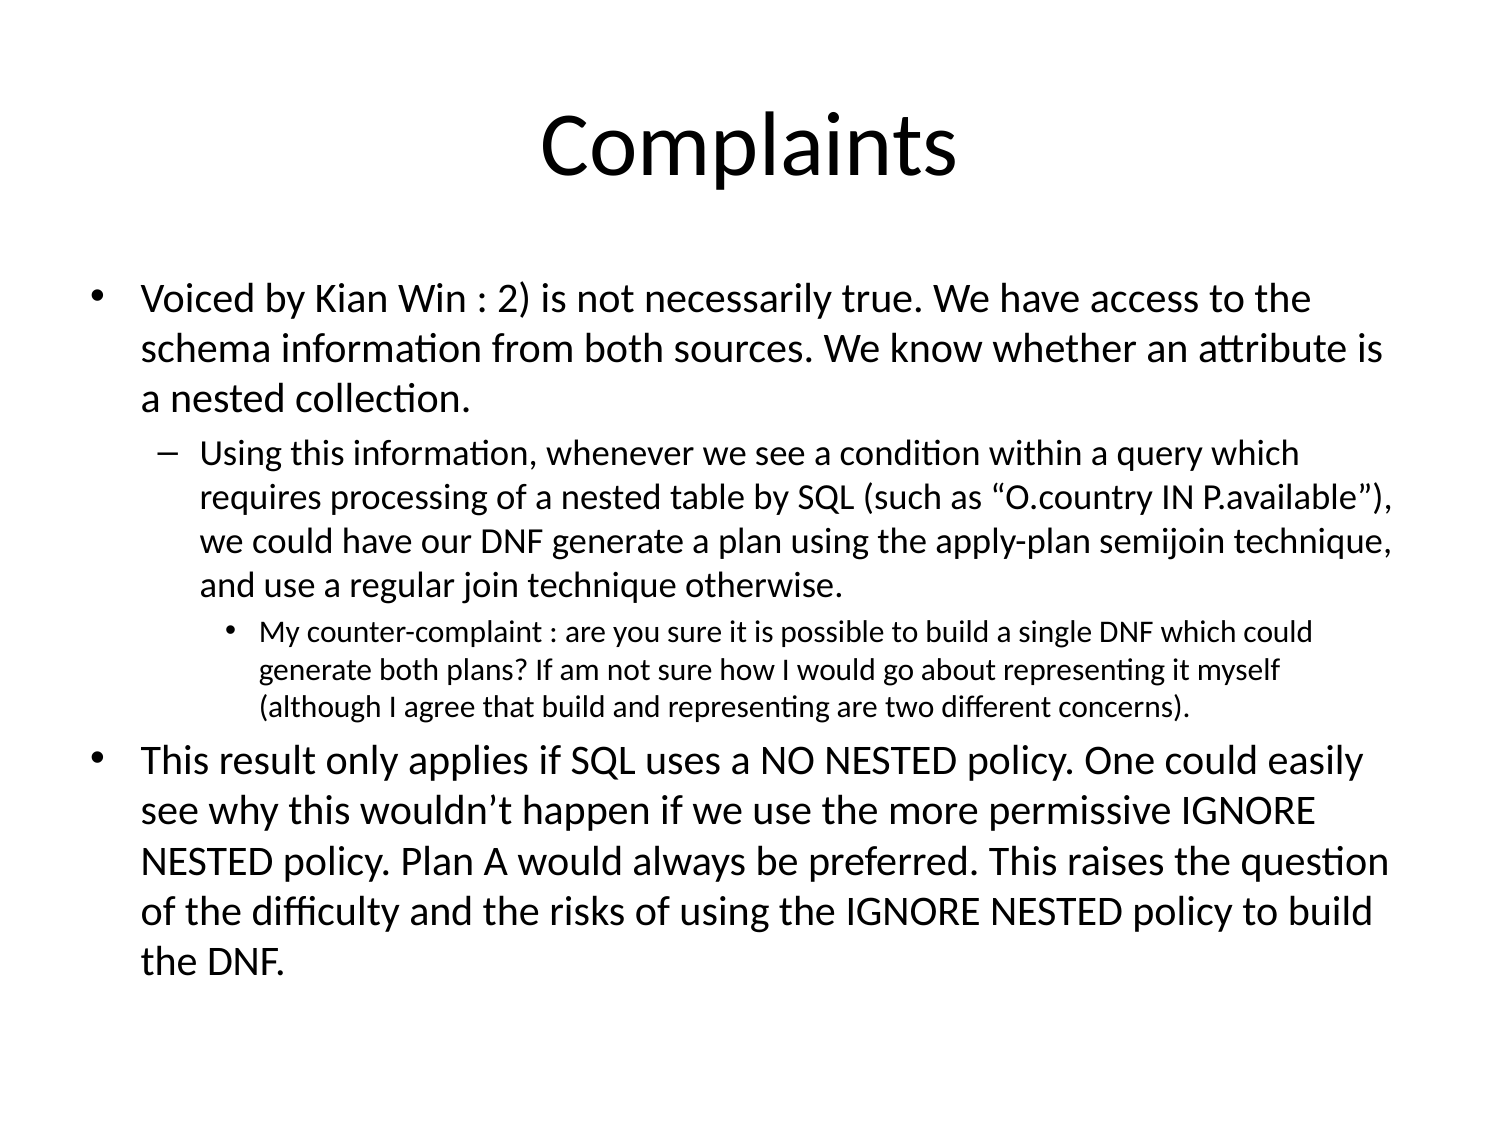

# Complaints
Voiced by Kian Win : 2) is not necessarily true. We have access to the schema information from both sources. We know whether an attribute is a nested collection.
Using this information, whenever we see a condition within a query which requires processing of a nested table by SQL (such as “O.country IN P.available”), we could have our DNF generate a plan using the apply-plan semijoin technique, and use a regular join technique otherwise.
My counter-complaint : are you sure it is possible to build a single DNF which could generate both plans? If am not sure how I would go about representing it myself (although I agree that build and representing are two different concerns).
This result only applies if SQL uses a NO NESTED policy. One could easily see why this wouldn’t happen if we use the more permissive IGNORE NESTED policy. Plan A would always be preferred. This raises the question of the difficulty and the risks of using the IGNORE NESTED policy to build the DNF.